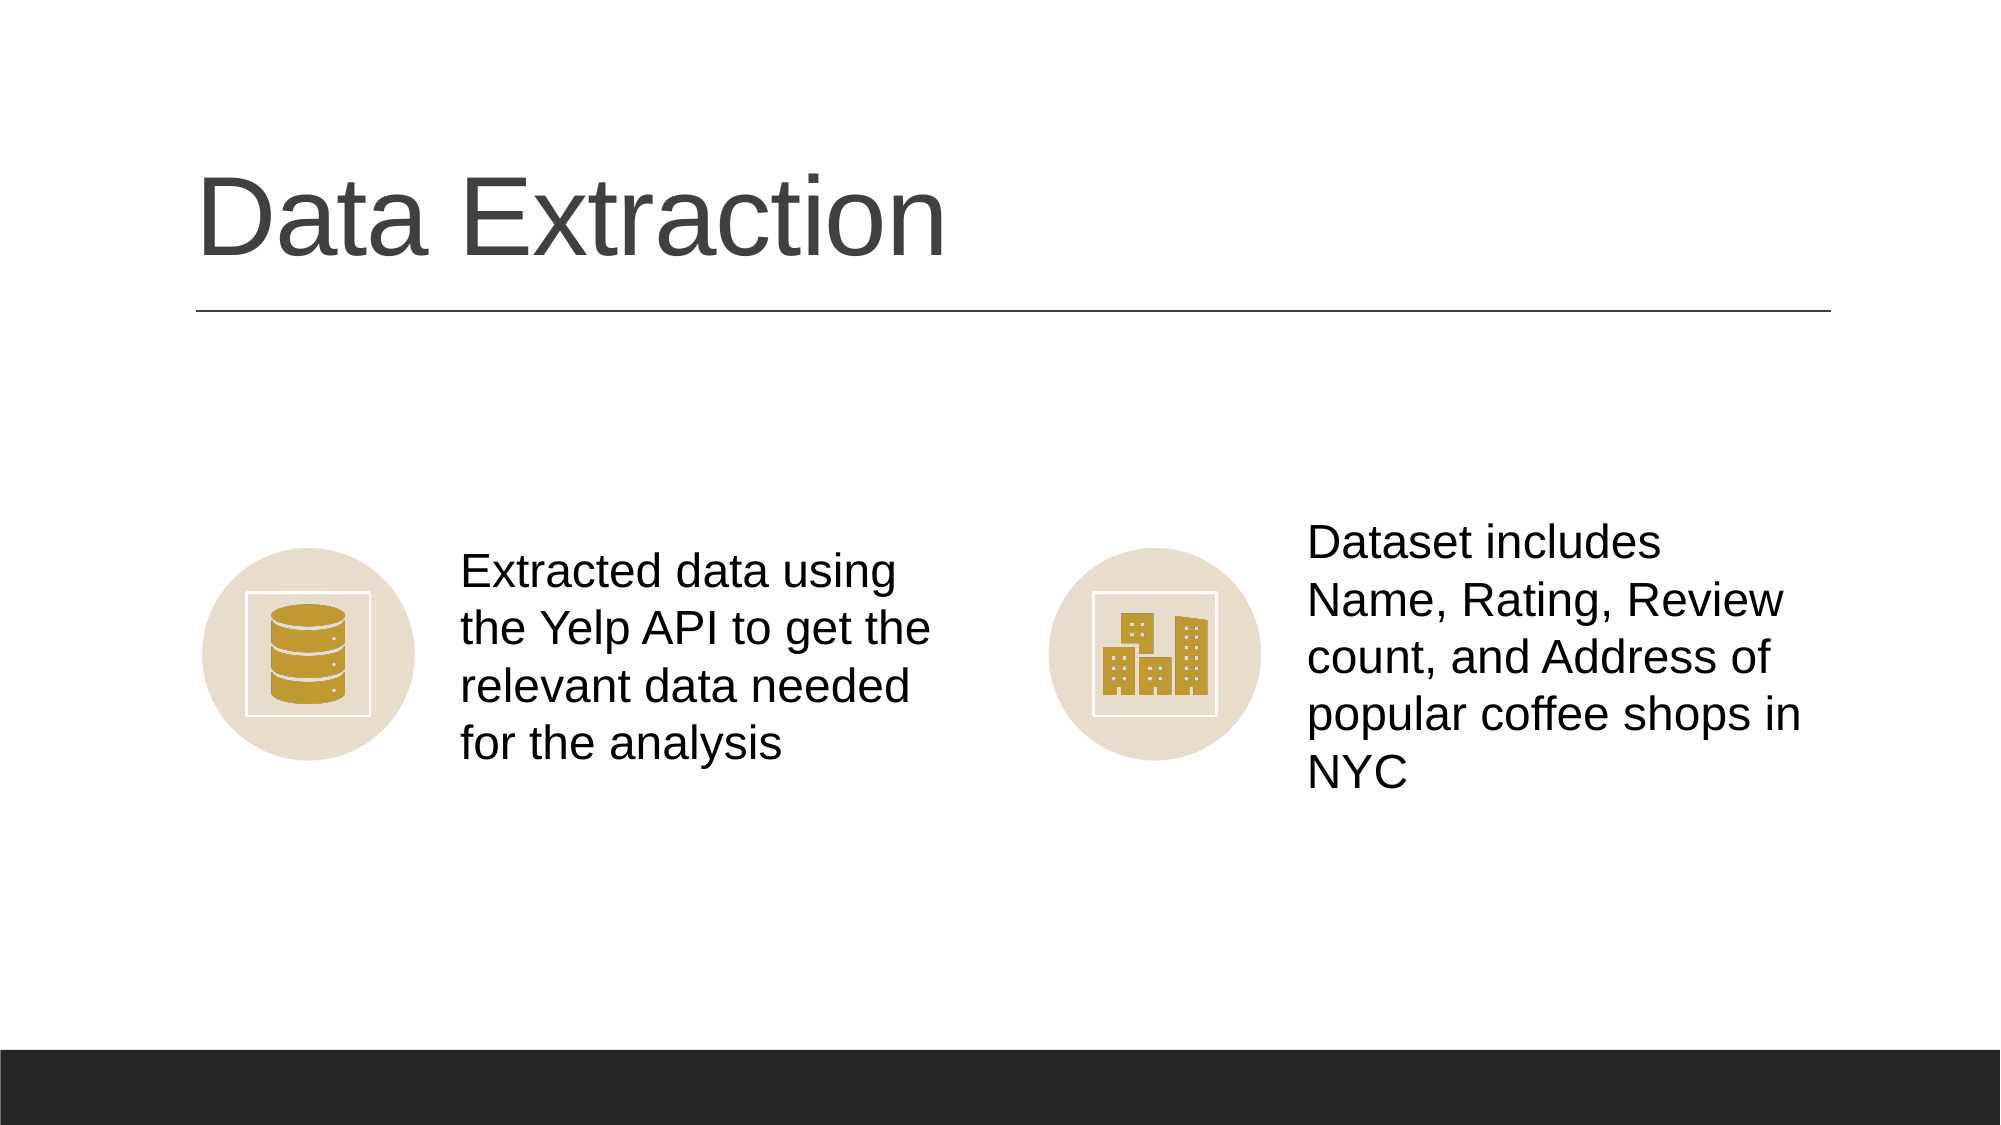

# Data Extraction
Extracted data using the Yelp API to get the relevant data needed for the analysis
Dataset includes Name, Rating, Review count, and Address of popular coffee shops in NYC